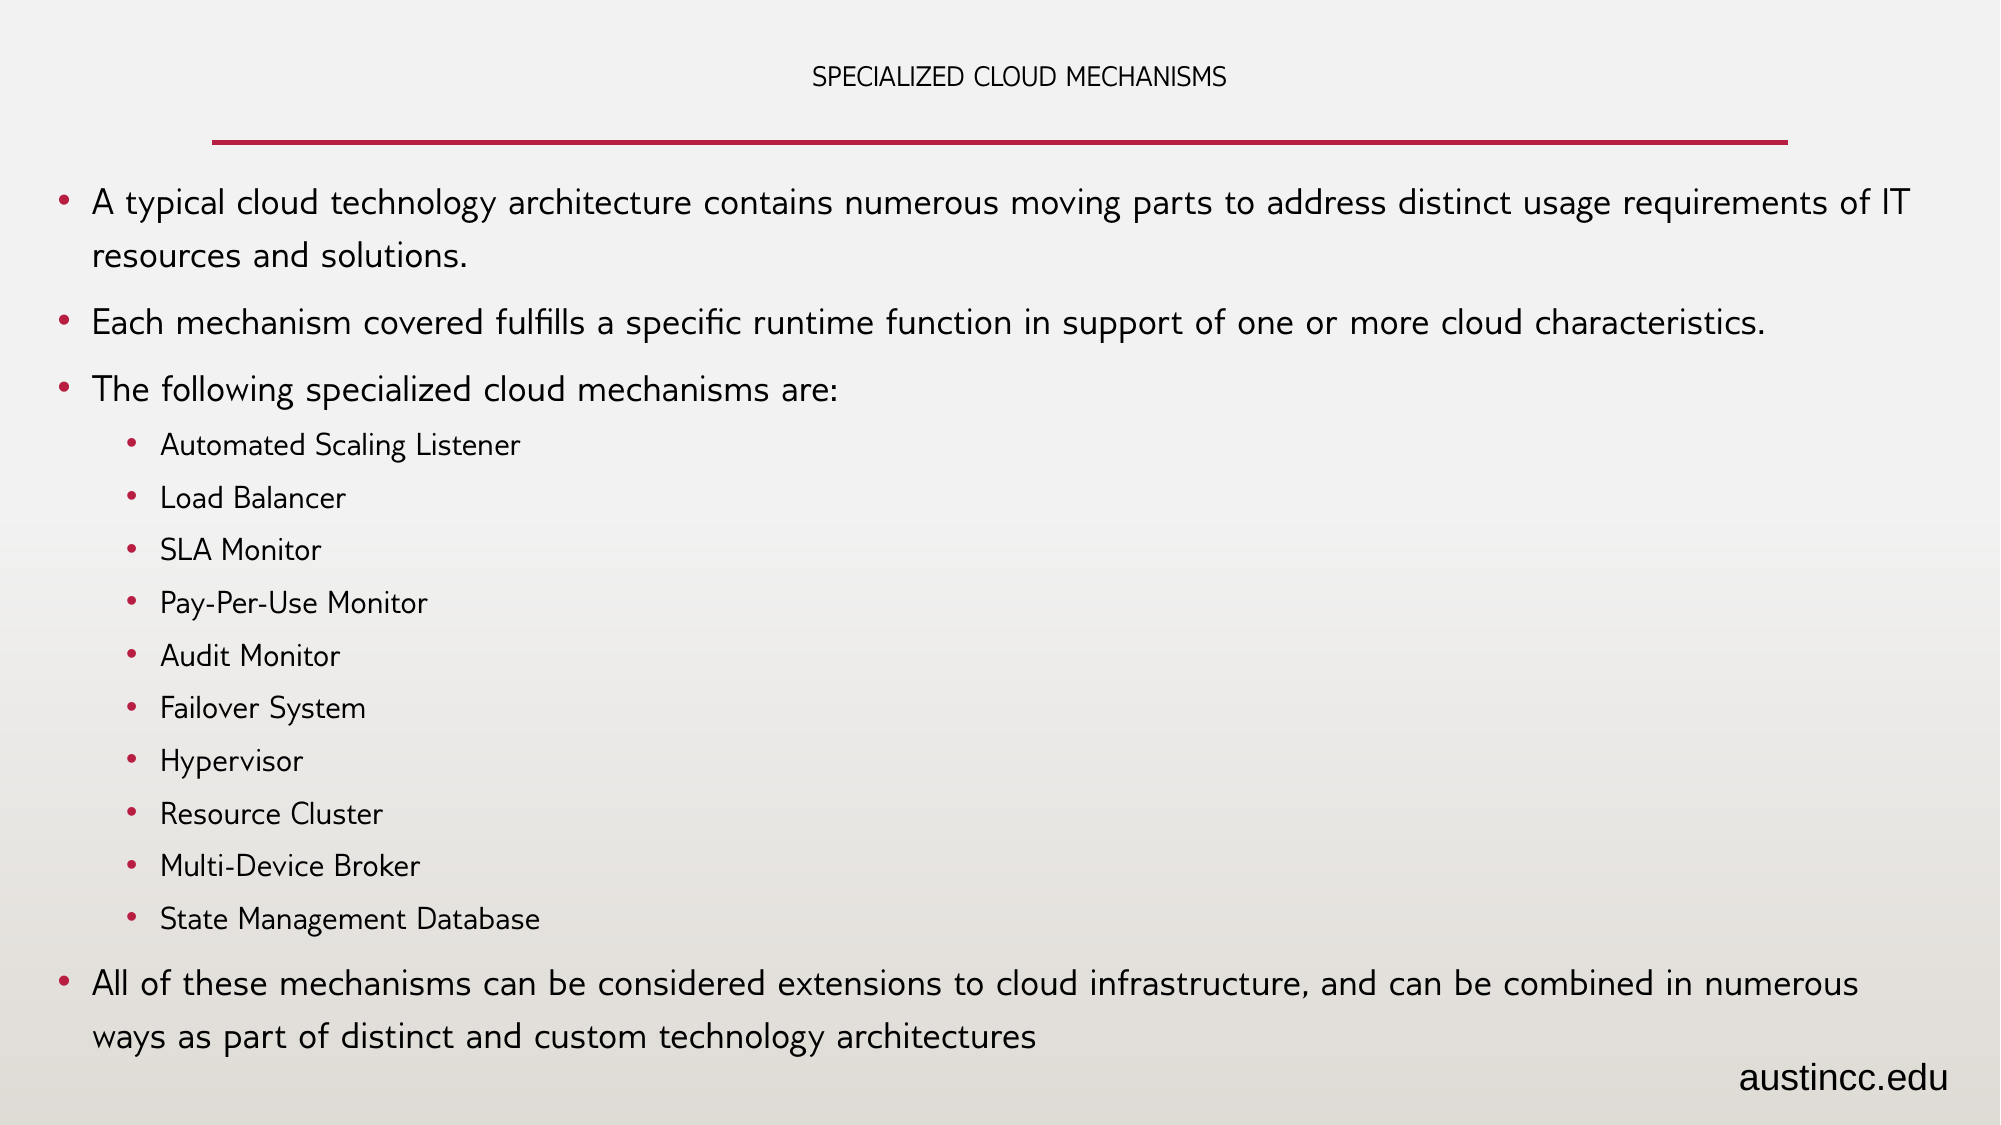

# Specialized Cloud Mechanisms
A typical cloud technology architecture contains numerous moving parts to address distinct usage requirements of IT resources and solutions.
Each mechanism covered fulfills a specific runtime function in support of one or more cloud characteristics.
The following specialized cloud mechanisms are:
Automated Scaling Listener
Load Balancer
SLA Monitor
Pay-Per-Use Monitor
Audit Monitor
Failover System
Hypervisor
Resource Cluster
Multi-Device Broker
State Management Database
All of these mechanisms can be considered extensions to cloud infrastructure, and can be combined in numerous ways as part of distinct and custom technology architectures